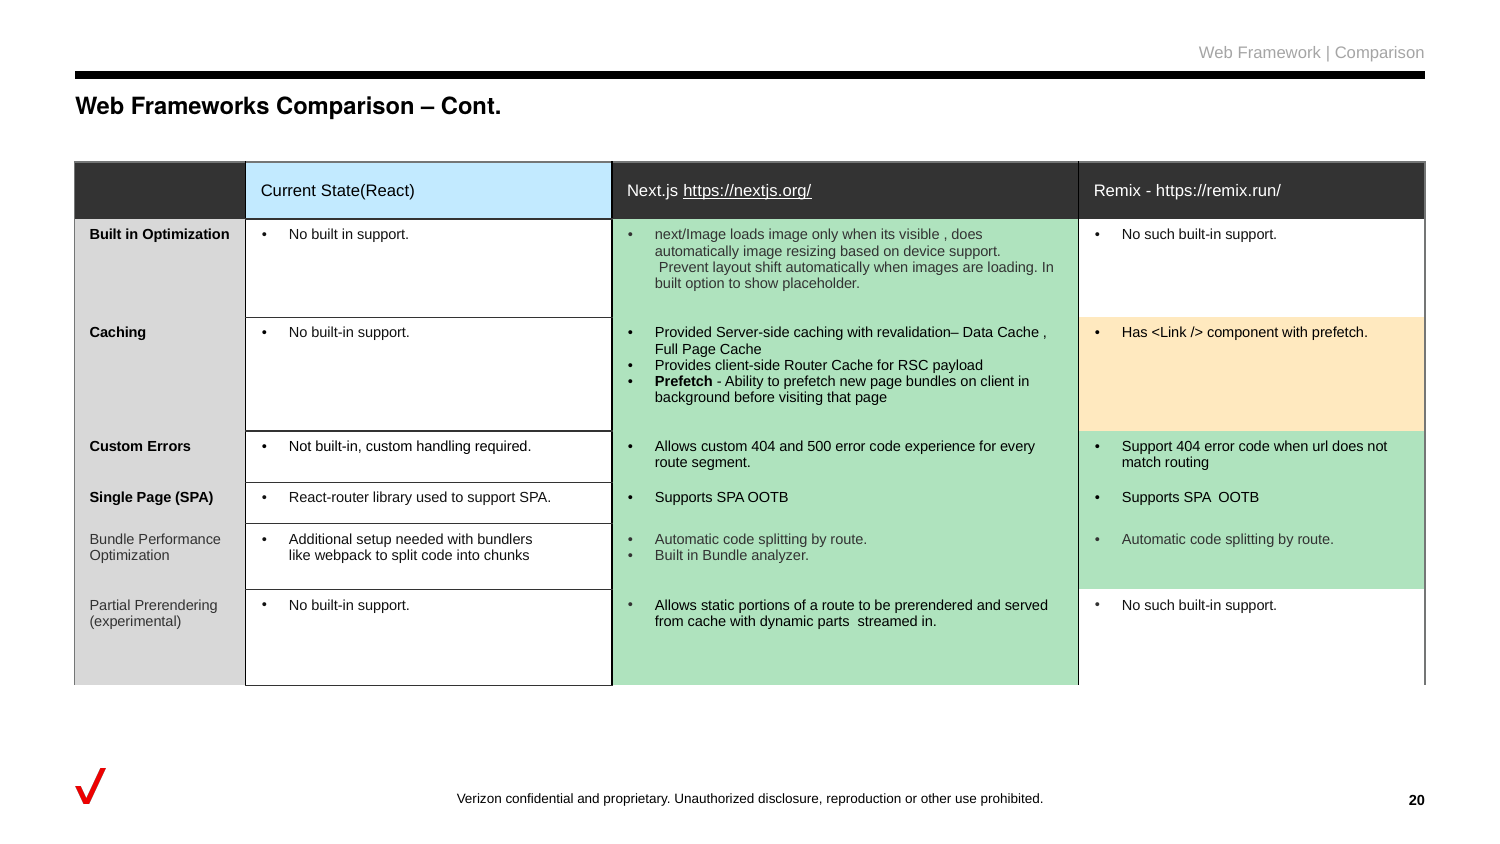

Web Framework | Comparison
# Web Frameworks Comparison – Cont.
|  | Current State(React) | Next.js https://nextjs.org/ | Remix - https://remix.run/ |
| --- | --- | --- | --- |
| Built in Optimization | No built in support. | next/Image loads image only when its visible , does automatically image resizing based on device support.   Prevent layout shift automatically when images are loading. In built option to show placeholder. | No such built-in support. |
| Caching | No built-in support. | Provided Server-side caching with revalidation– Data Cache , Full Page Cache Provides client-side Router Cache for RSC payload Prefetch - Ability to prefetch new page bundles on client in background before visiting that page | Has <Link /> component with prefetch. |
| Custom Errors | Not built-in, custom handling required. | Allows custom 404 and 500 error code experience for every route segment. | Support 404 error code when url does not match routing |
| Single Page (SPA) | React-router library used to support SPA. | Supports SPA OOTB | Supports SPA  OOTB |
| Bundle Performance Optimization | Additional setup needed with bundlers like webpack to split code into chunks | Automatic code splitting by route. Built in Bundle analyzer. | Automatic code splitting by route. |
| Partial Prerendering (experimental) | No built-in support. | Allows static portions of a route to be prerendered and served from cache with dynamic parts streamed in. | No such built-in support. |
20